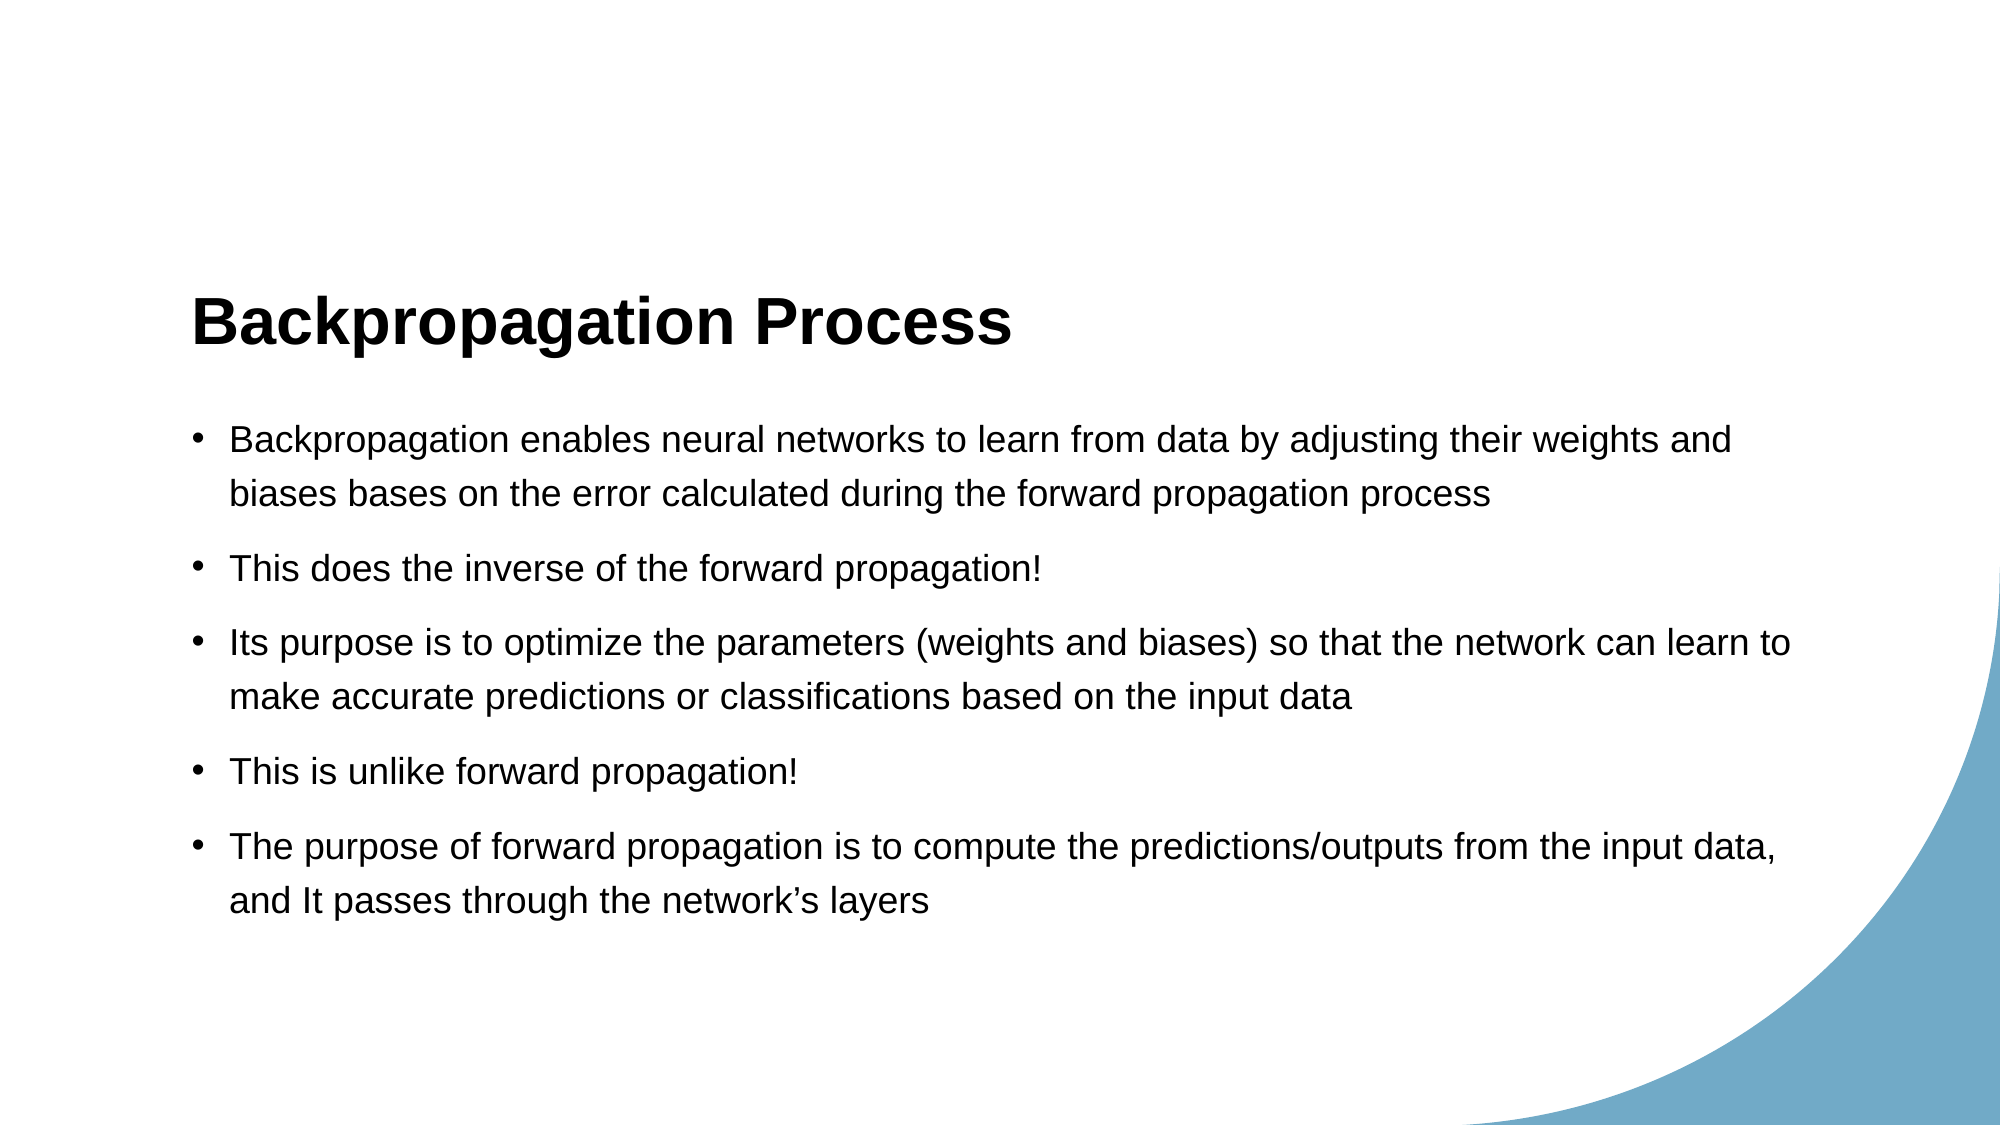

# Backpropagation Process
Backpropagation enables neural networks to learn from data by adjusting their weights and biases bases on the error calculated during the forward propagation process
This does the inverse of the forward propagation!
Its purpose is to optimize the parameters (weights and biases) so that the network can learn to make accurate predictions or classifications based on the input data
This is unlike forward propagation!
The purpose of forward propagation is to compute the predictions/outputs from the input data, and It passes through the network’s layers